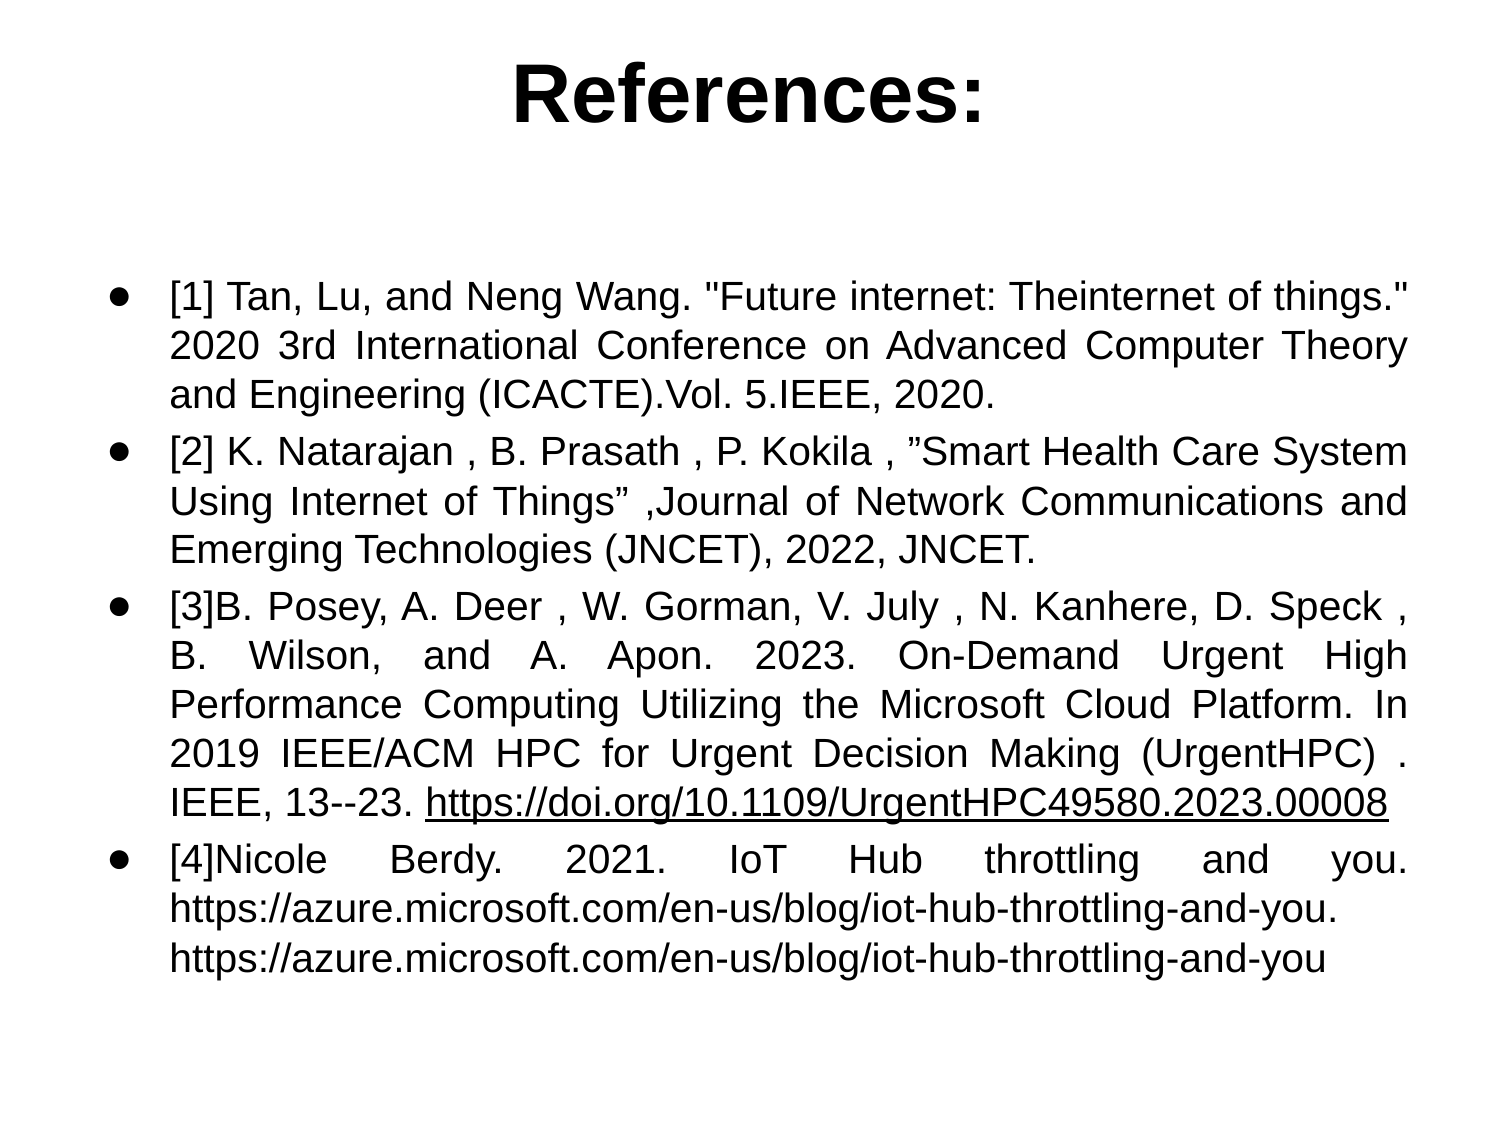

# References:
[1] Tan, Lu, and Neng Wang. "Future internet: Theinternet of things." 2020 3rd International Conference on Advanced Computer Theory and Engineering (ICACTE).Vol. 5.IEEE, 2020.
[2] K. Natarajan , B. Prasath , P. Kokila , ”Smart Health Care System Using Internet of Things” ,Journal of Network Communications and Emerging Technologies (JNCET), 2022, JNCET.
[3]B. Posey, A. Deer , W. Gorman, V. July , N. Kanhere, D. Speck , B. Wilson, and A. Apon. 2023. On-Demand Urgent High Performance Computing Utilizing the Microsoft Cloud Platform. In 2019 IEEE/ACM HPC for Urgent Decision Making (UrgentHPC) . IEEE, 13--23. https://doi.org/10.1109/UrgentHPC49580.2023.00008
[4]Nicole Berdy. 2021. IoT Hub throttling and you. https://azure.microsoft.com/en-us/blog/iot-hub-throttling-and-you. https://azure.microsoft.com/en-us/blog/iot-hub-throttling-and-you